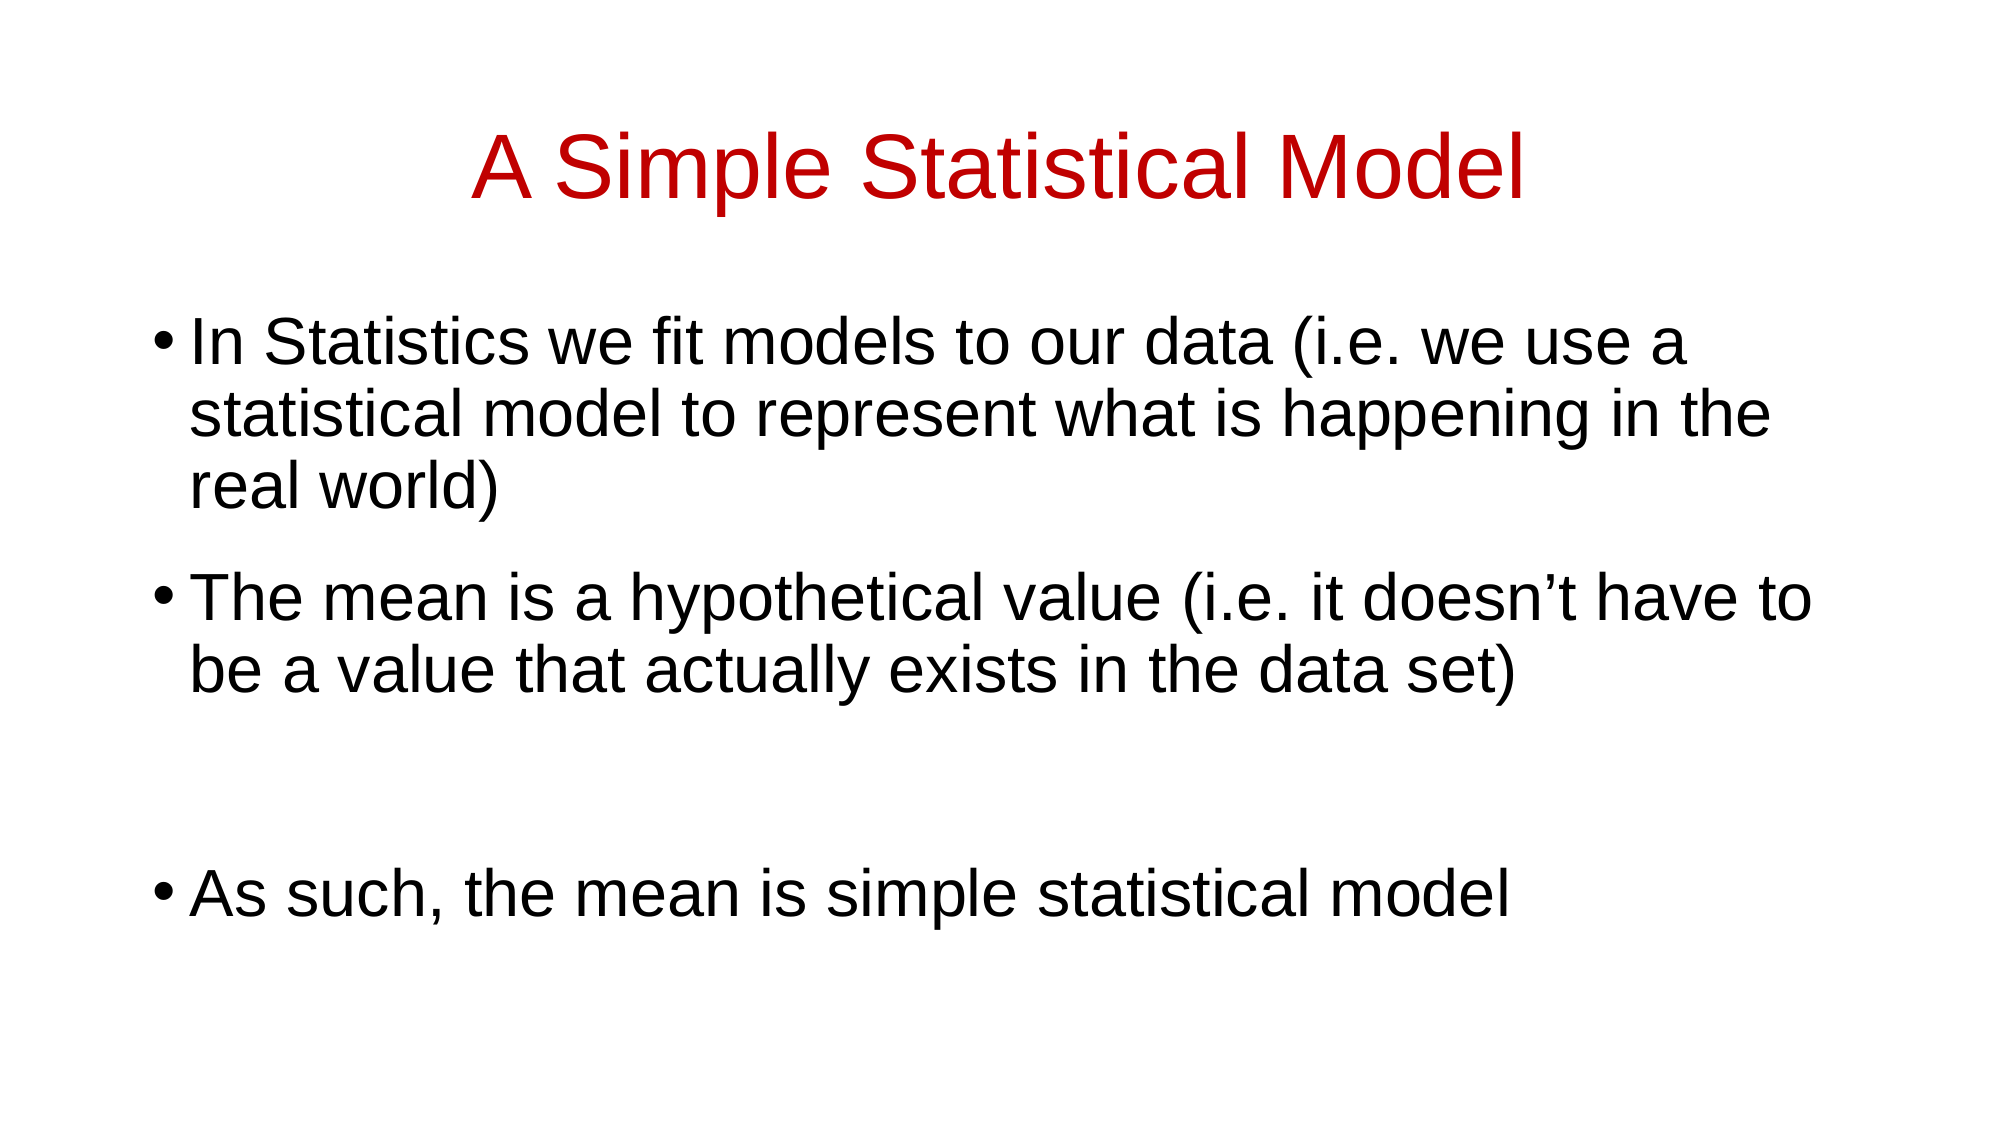

# A Simple Statistical Model
In Statistics we fit models to our data (i.e. we use a statistical model to represent what is happening in the real world)
The mean is a hypothetical value (i.e. it doesn’t have to be a value that actually exists in the data set)

As such, the mean is simple statistical model